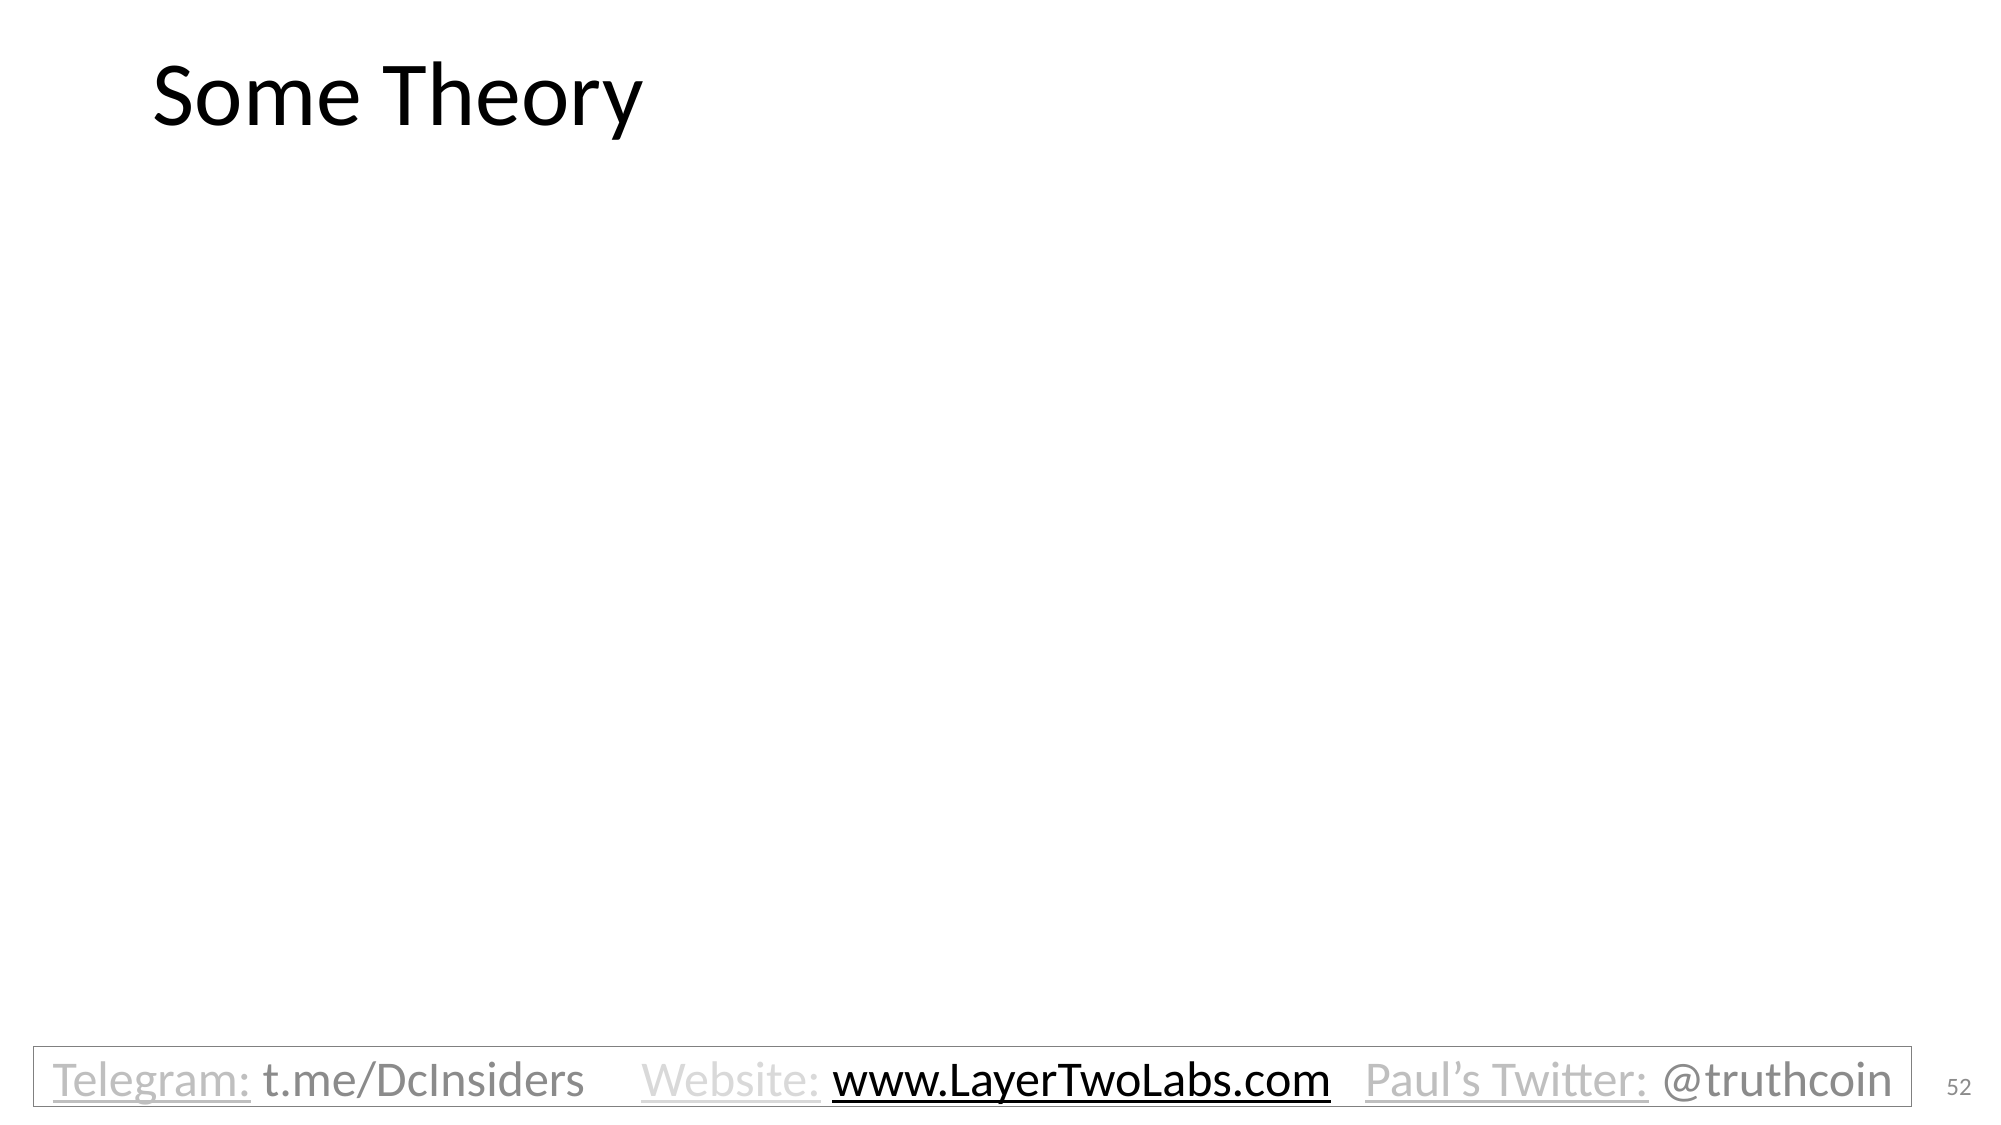

# Some Theory

Telegram: t.me/DcInsiders     Website: www.LayerTwoLabs.com   Paul’s Twitter: @truthcoin
52